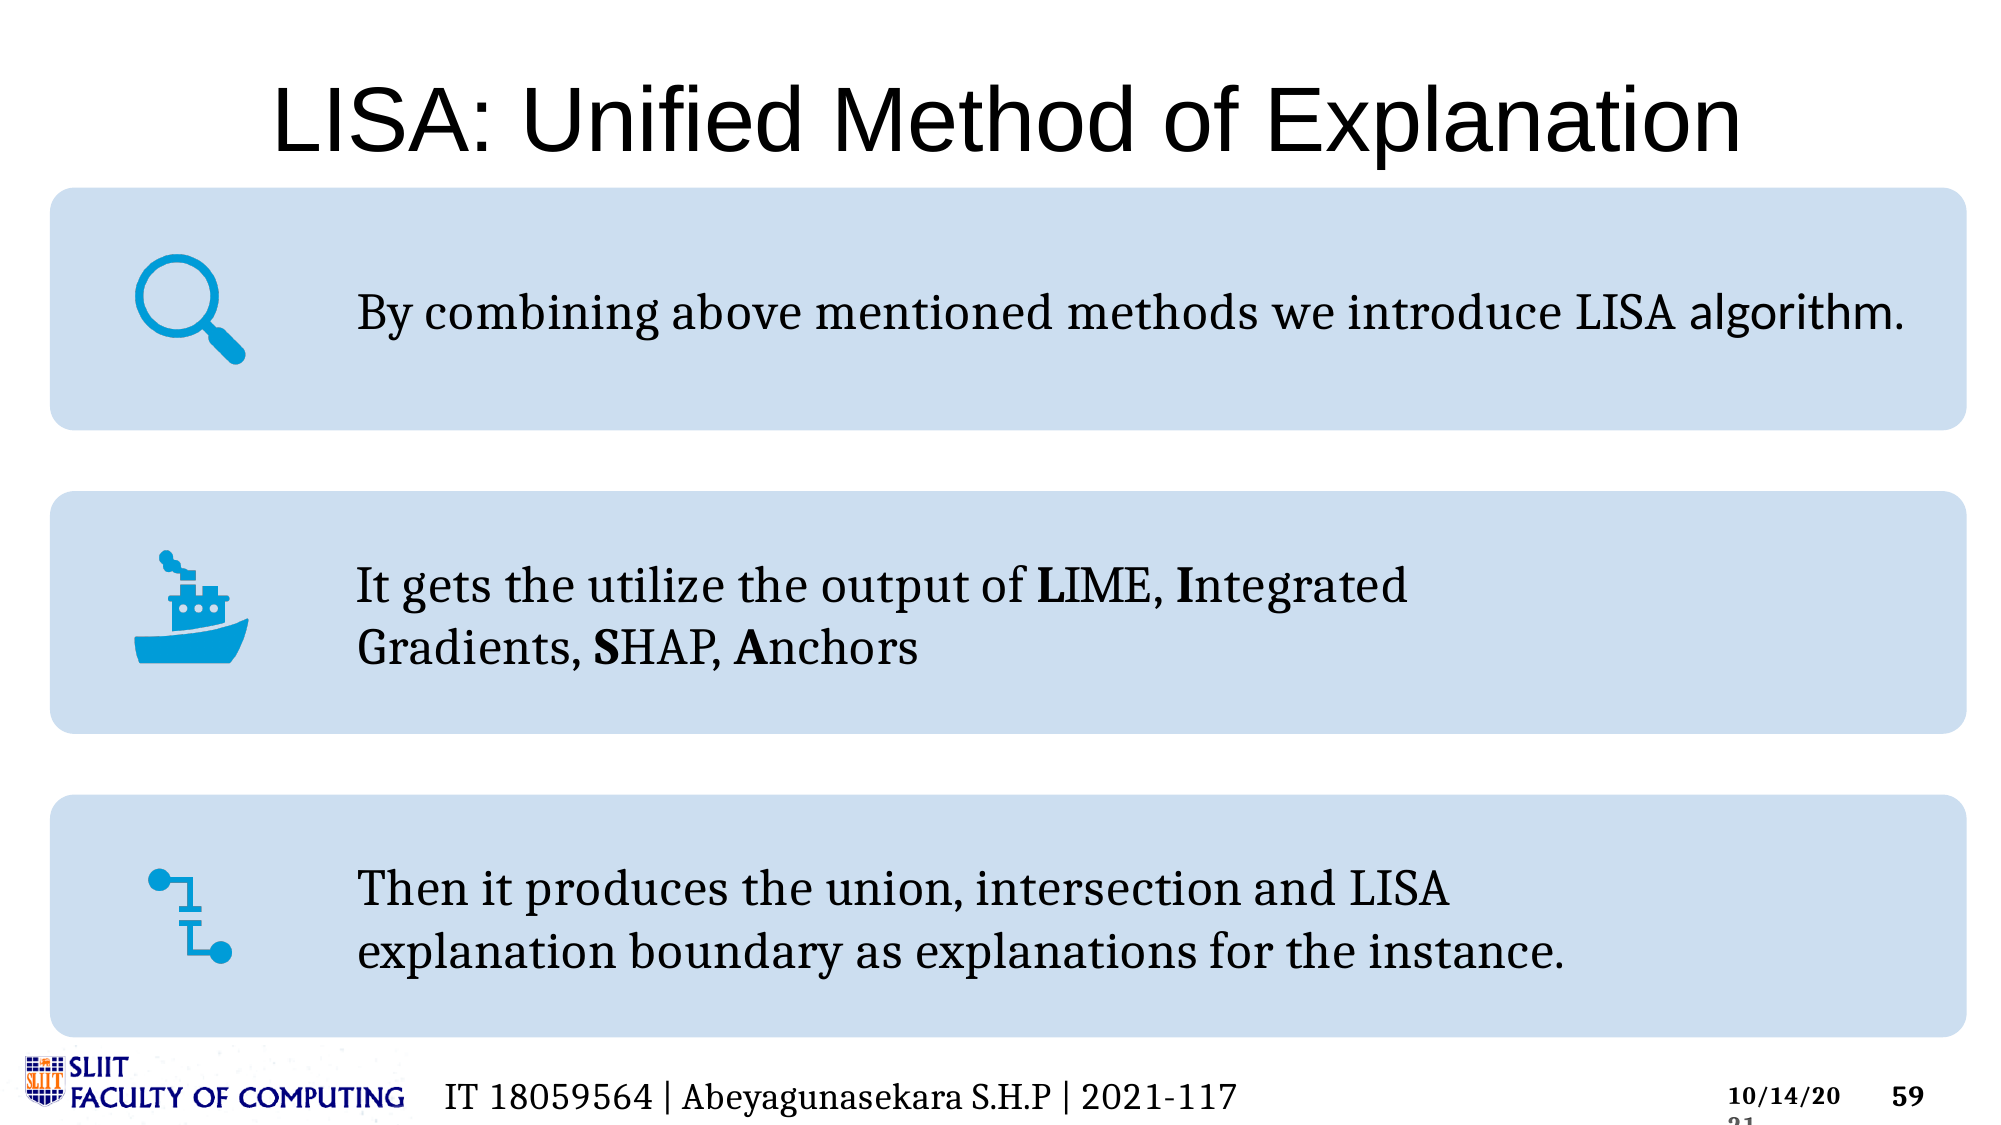

# LISA: Unified Method of Explanation
By combining above mentioned methods we introduce LISA algorithm.
It gets the utilize the output of LIME, Integrated Gradients, SHAP, Anchors
Then it produces the union, intersection and LISA  explanation boundary as explanations for the instance.
IT 18059564 | Abeyagunasekara S.H.P | 2021-117